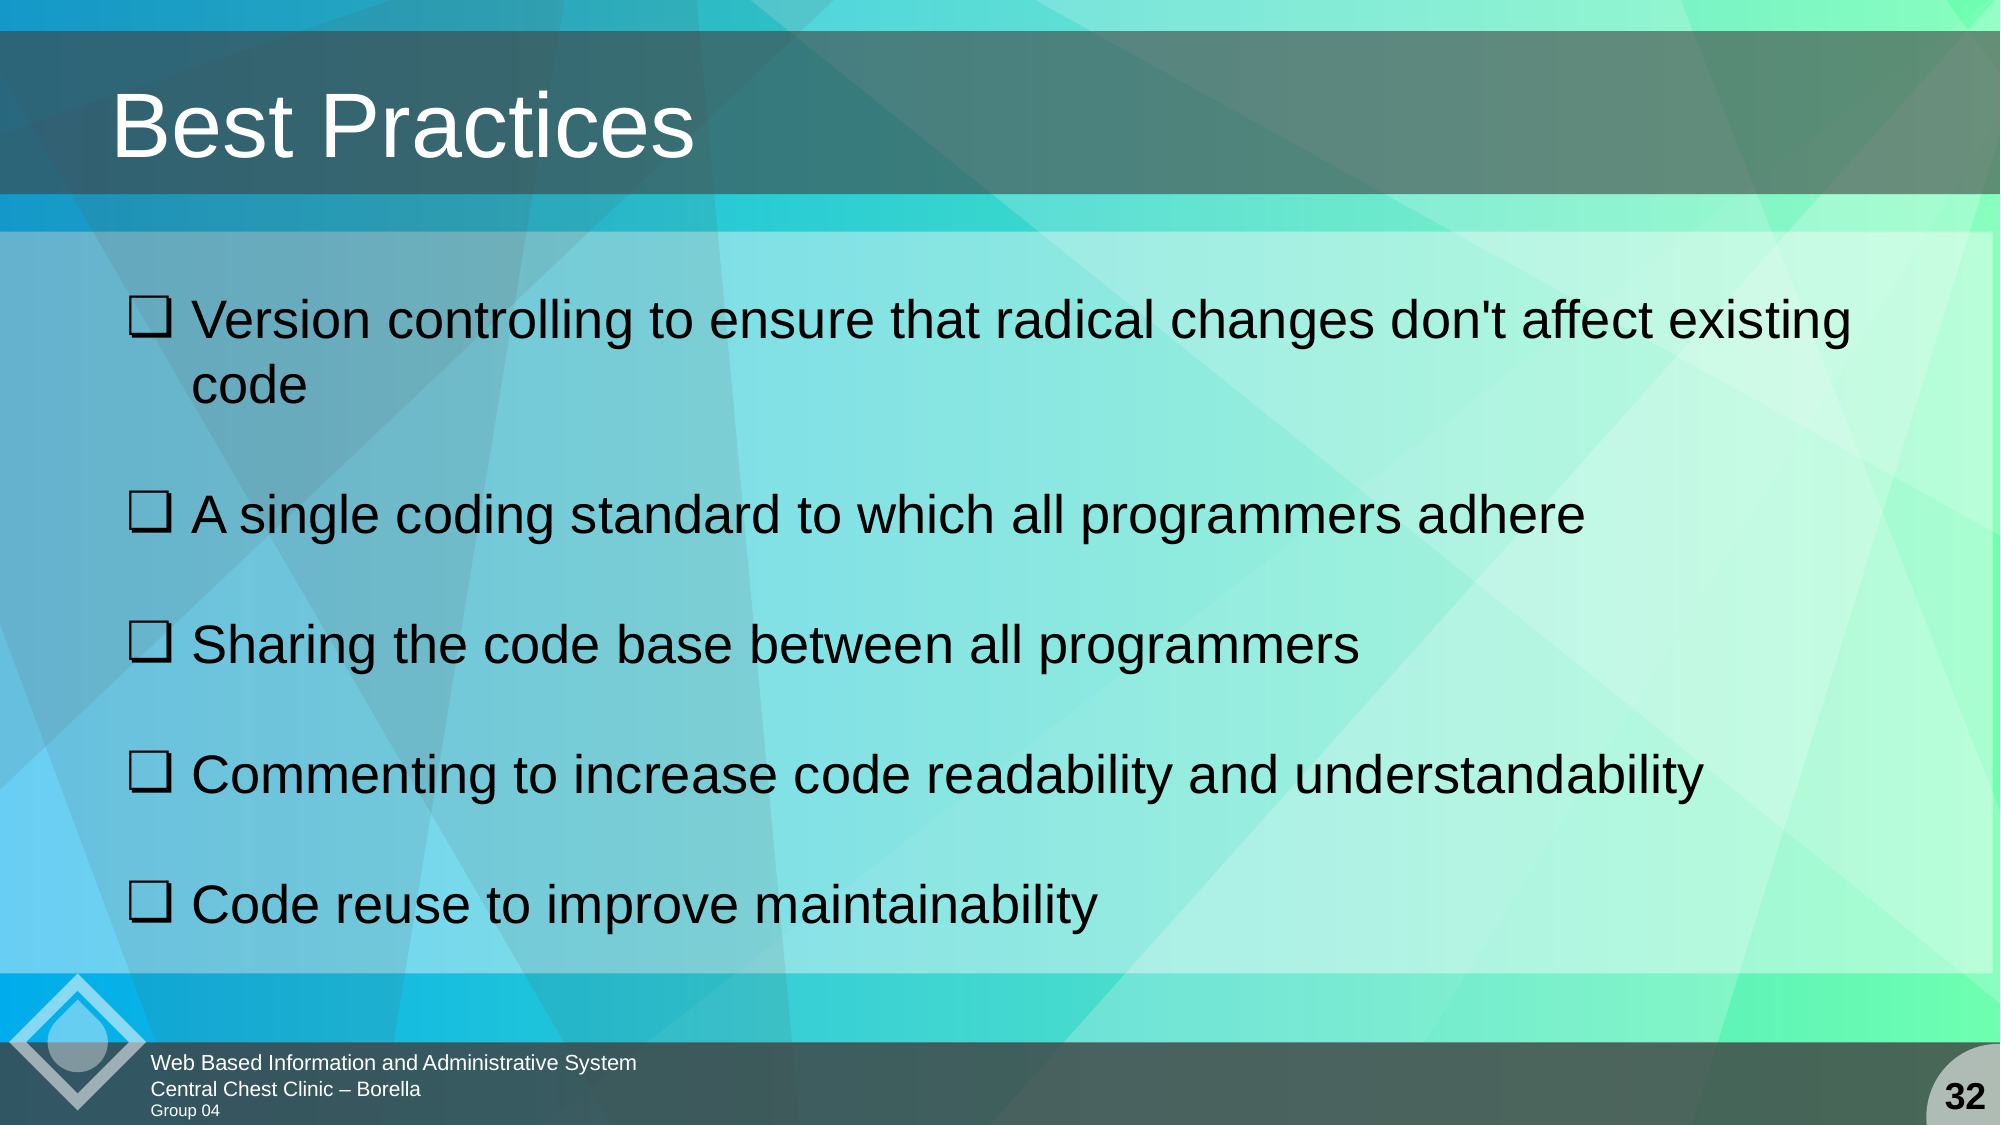

Best Practices

Version controlling to ensure that radical changes don't affect existing code

A single coding standard to which all programmers adhere

Sharing the code base between all programmers

Commenting to increase code readability and understandability

Code reuse to improve maintainability

Web Based Information and Administrative System
Central Chest Clinic – Borella
Group 04

32